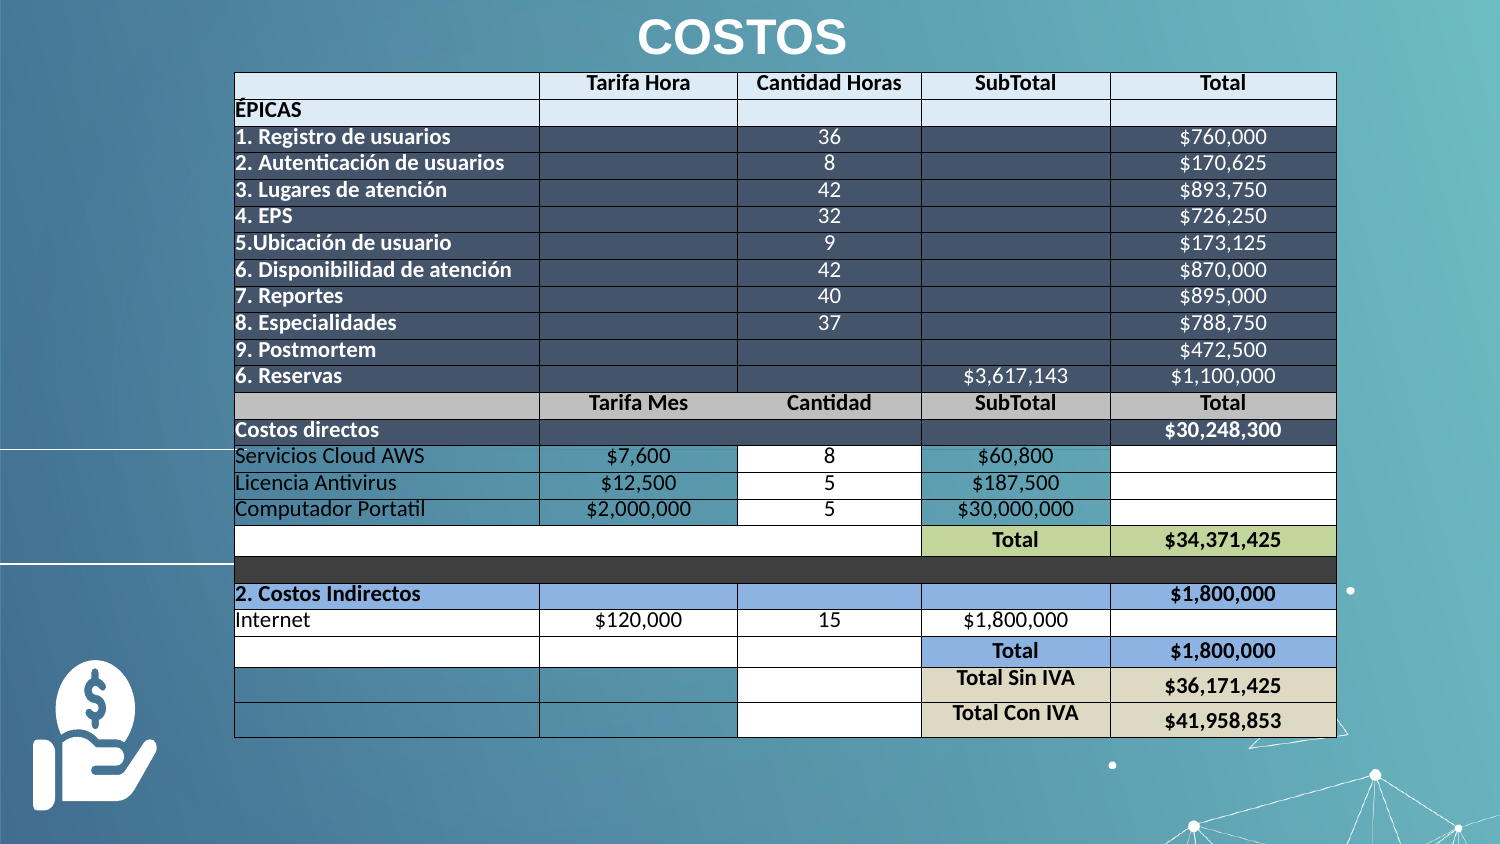

# COSTOS
|  | Tarifa Hora | Cantidad Horas | SubTotal | Total |
| --- | --- | --- | --- | --- |
| ÉPICAS |  |  |  |  |
| 1. Registro de usuarios |  | 36 |  | $760,000 |
| 2. Autenticación de usuarios |  | 8 |  | $170,625 |
| 3. Lugares de atención |  | 42 |  | $893,750 |
| 4. EPS |  | 32 |  | $726,250 |
| 5.Ubicación de usuario |  | 9 |  | $173,125 |
| 6. Disponibilidad de atención |  | 42 |  | $870,000 |
| 7. Reportes |  | 40 |  | $895,000 |
| 8. Especialidades |  | 37 |  | $788,750 |
| 9. Postmortem |  |  |  | $472,500 |
| 6. Reservas |  |  | $3,617,143 | $1,100,000 |
|  | Tarifa Mes | Cantidad | SubTotal | Total |
| Costos directos |  |  |  | $30,248,300 |
| Servicios Cloud AWS | $7,600 | 8 | $60,800 |  |
| Licencia Antivirus | $12,500 | 5 | $187,500 |  |
| Computador Portatil | $2,000,000 | 5 | $30,000,000 |  |
|  |  |  | Total | $34,371,425 |
|  |  |  |  |  |
| 2. Costos Indirectos |  |  |  | $1,800,000 |
| Internet | $120,000 | 15 | $1,800,000 |  |
|  |  |  | Total | $1,800,000 |
|  |  |  | Total Sin IVA | $36,171,425 |
|  |  |  | Total Con IVA | $41,958,853 |